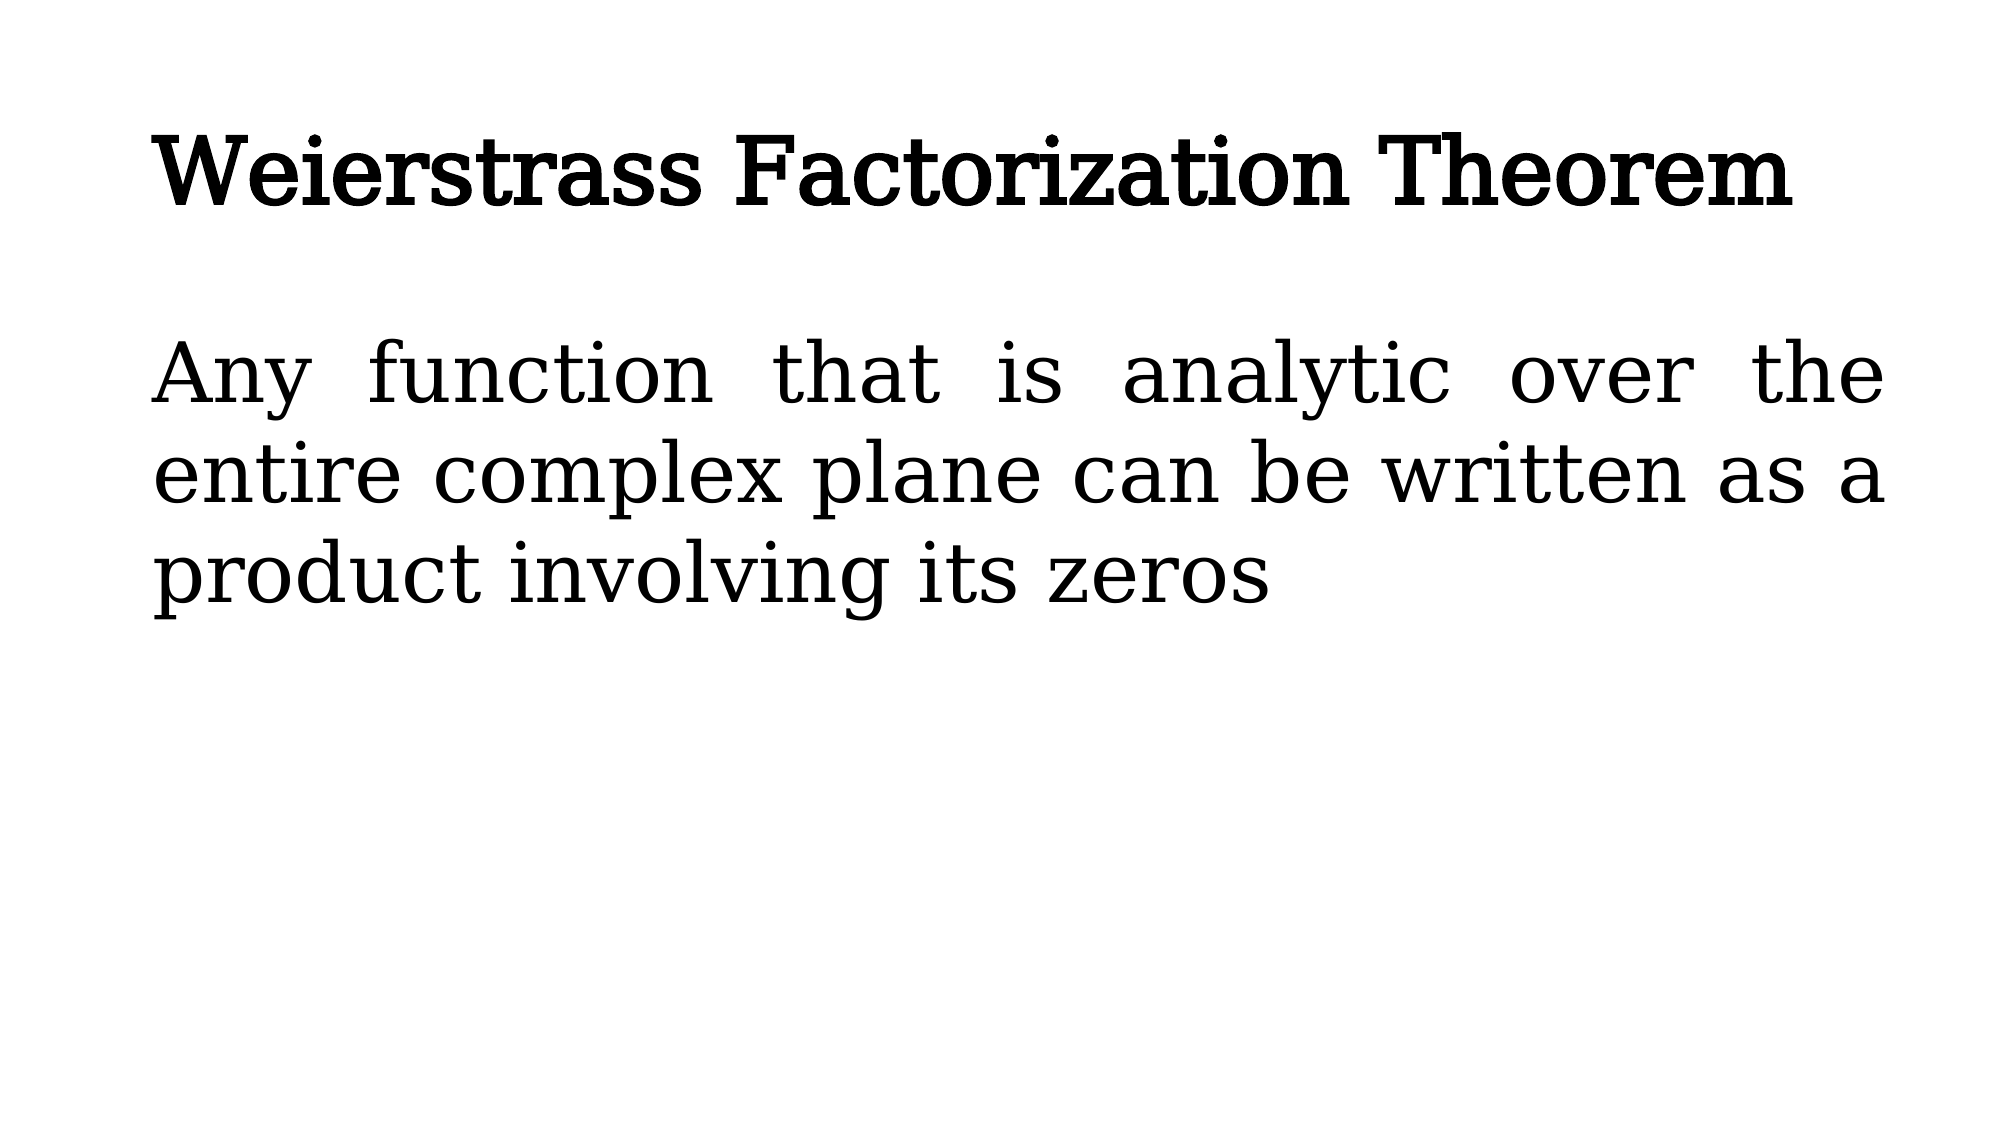

# Weierstrass Factorization Theorem
Any function that is analytic over the entire complex plane can be written as a product involving its zeros